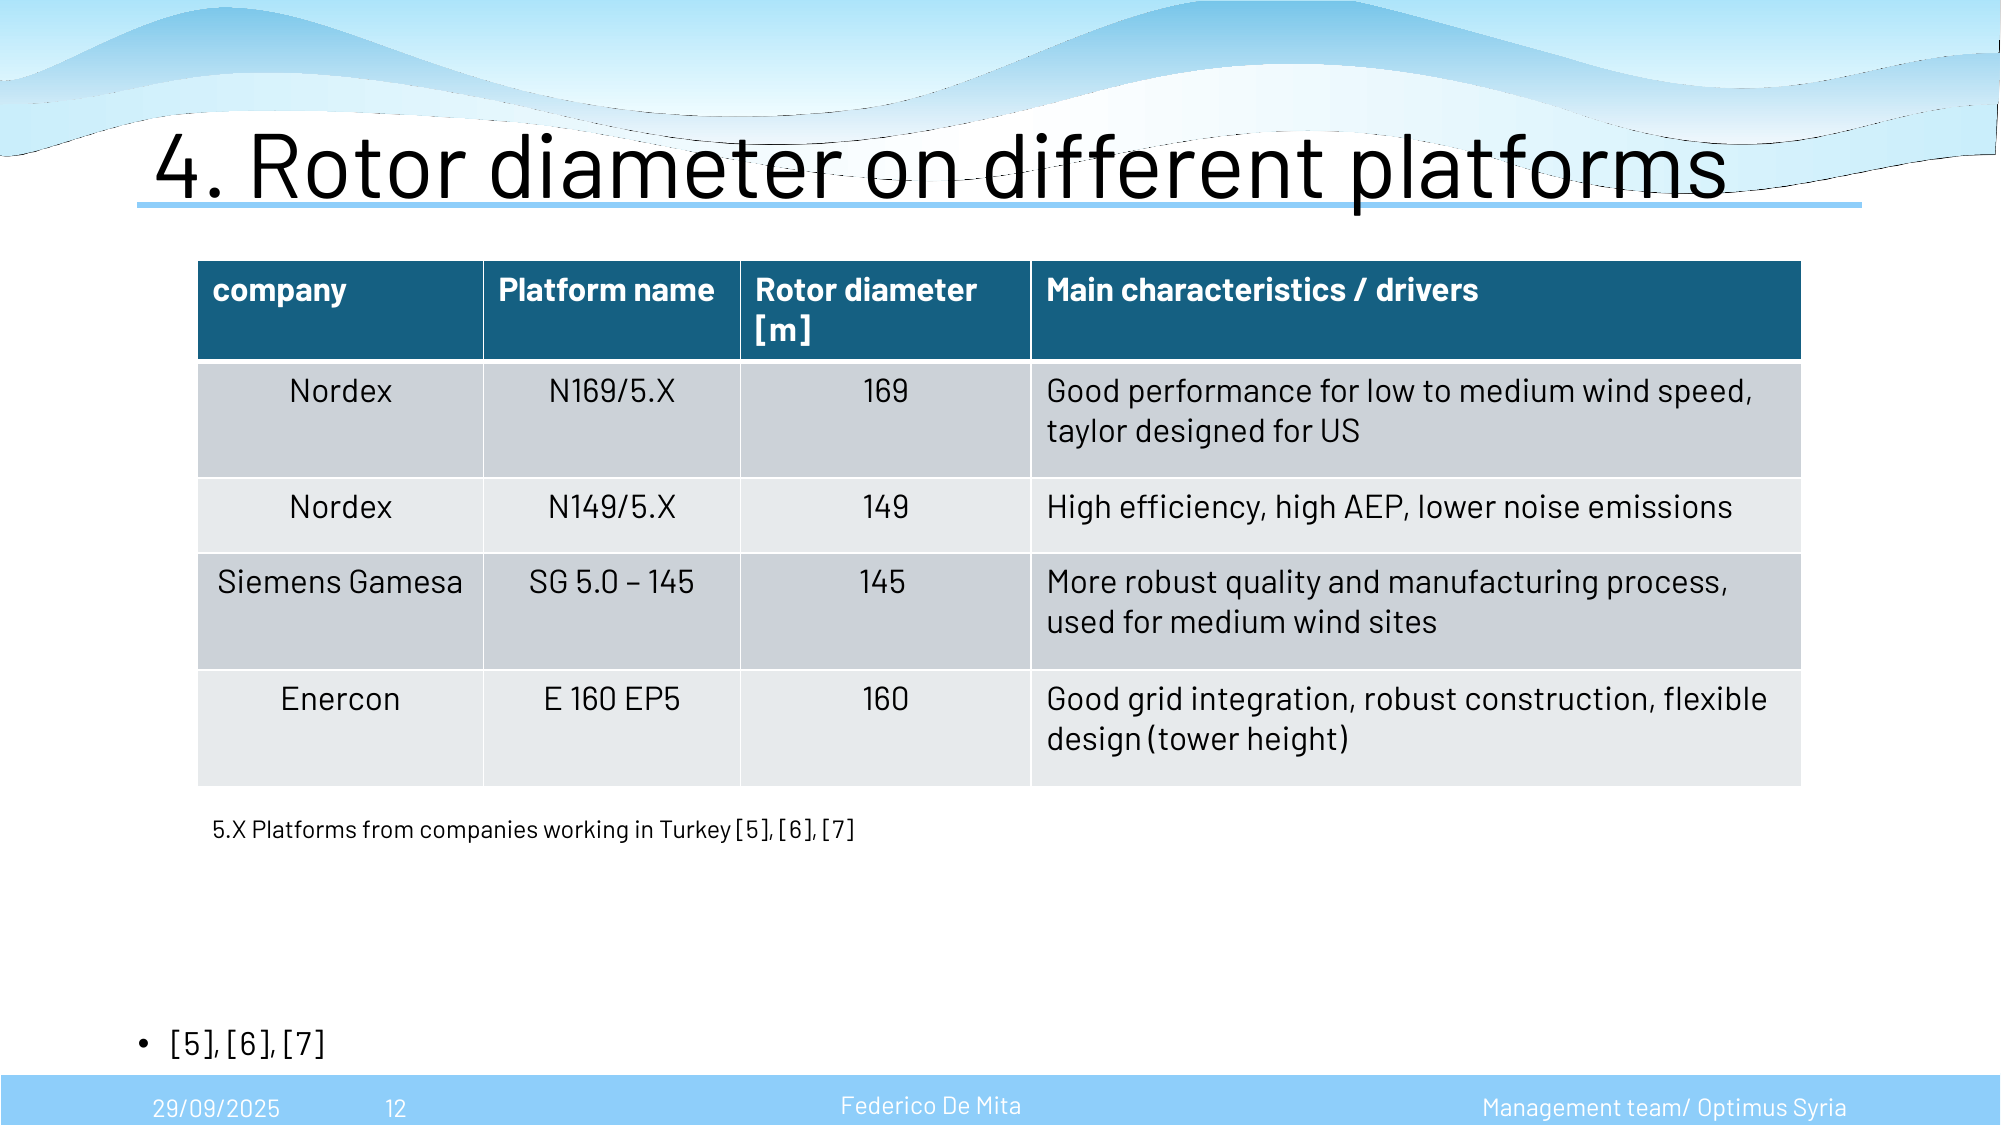

# 4. Rotor diameter on different platforms
| company | Platform name | Rotor diameter [m] | Main characteristics / drivers |
| --- | --- | --- | --- |
| Nordex | N169/5.X | 169 | Good performance for low to medium wind speed, taylor designed for US |
| Nordex | N149/5.X | 149 | High efficiency, high AEP, lower noise emissions |
| Siemens Gamesa | SG 5.0 – 145 | 145 | More robust quality and manufacturing process, used for medium wind sites |
| Enercon | E 160 EP5 | 160 | Good grid integration, robust construction, flexible design (tower height) |
5.X Platforms from companies working in Turkey [5], [6], [7]
[5], [6], [7]
Federico De Mita
Management team/ Optimus Syria
29/09/2025
12